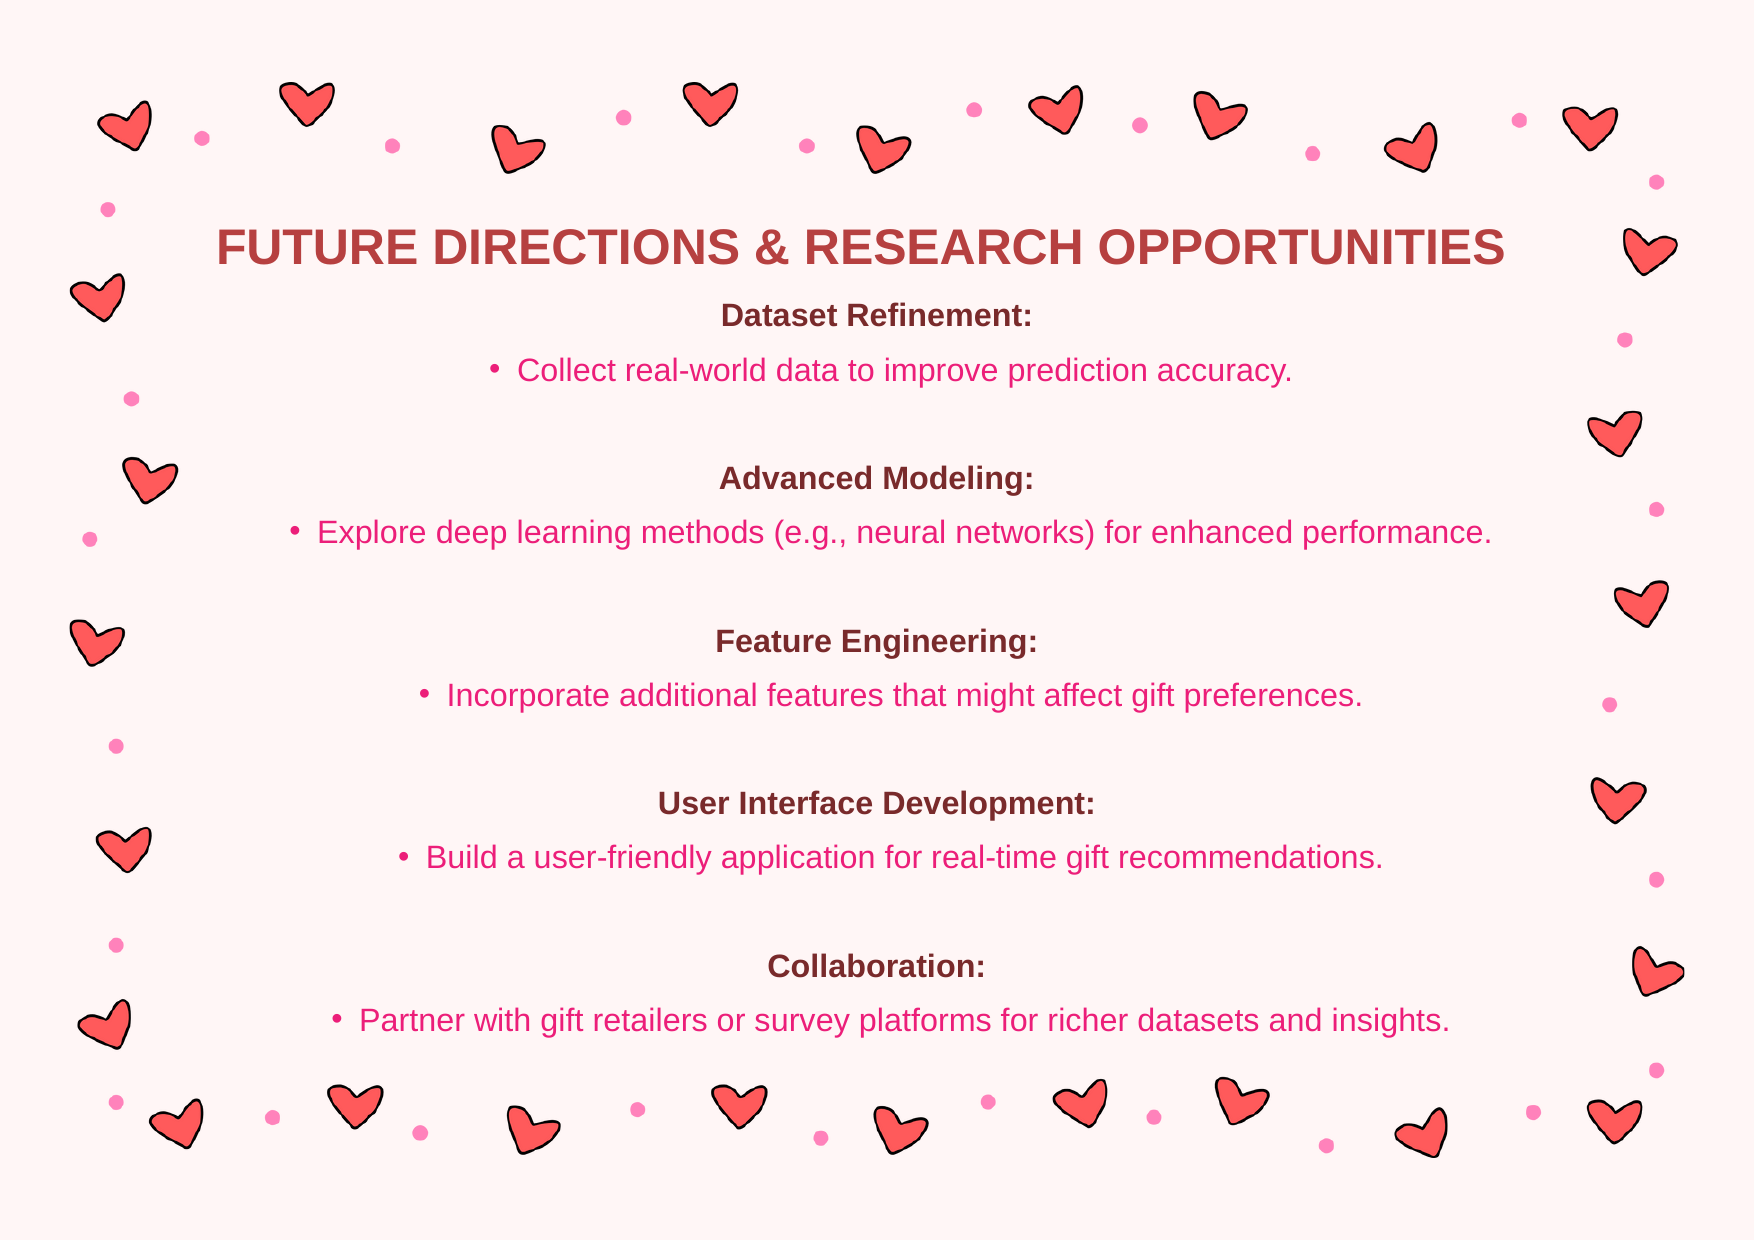

FUTURE DIRECTIONS & RESEARCH OPPORTUNITIES
Dataset Refinement:
Collect real-world data to improve prediction accuracy.

Advanced Modeling:
Explore deep learning methods (e.g., neural networks) for enhanced performance.

Feature Engineering:
Incorporate additional features that might affect gift preferences.

User Interface Development:
Build a user-friendly application for real-time gift recommendations.

Collaboration:
Partner with gift retailers or survey platforms for richer datasets and insights.